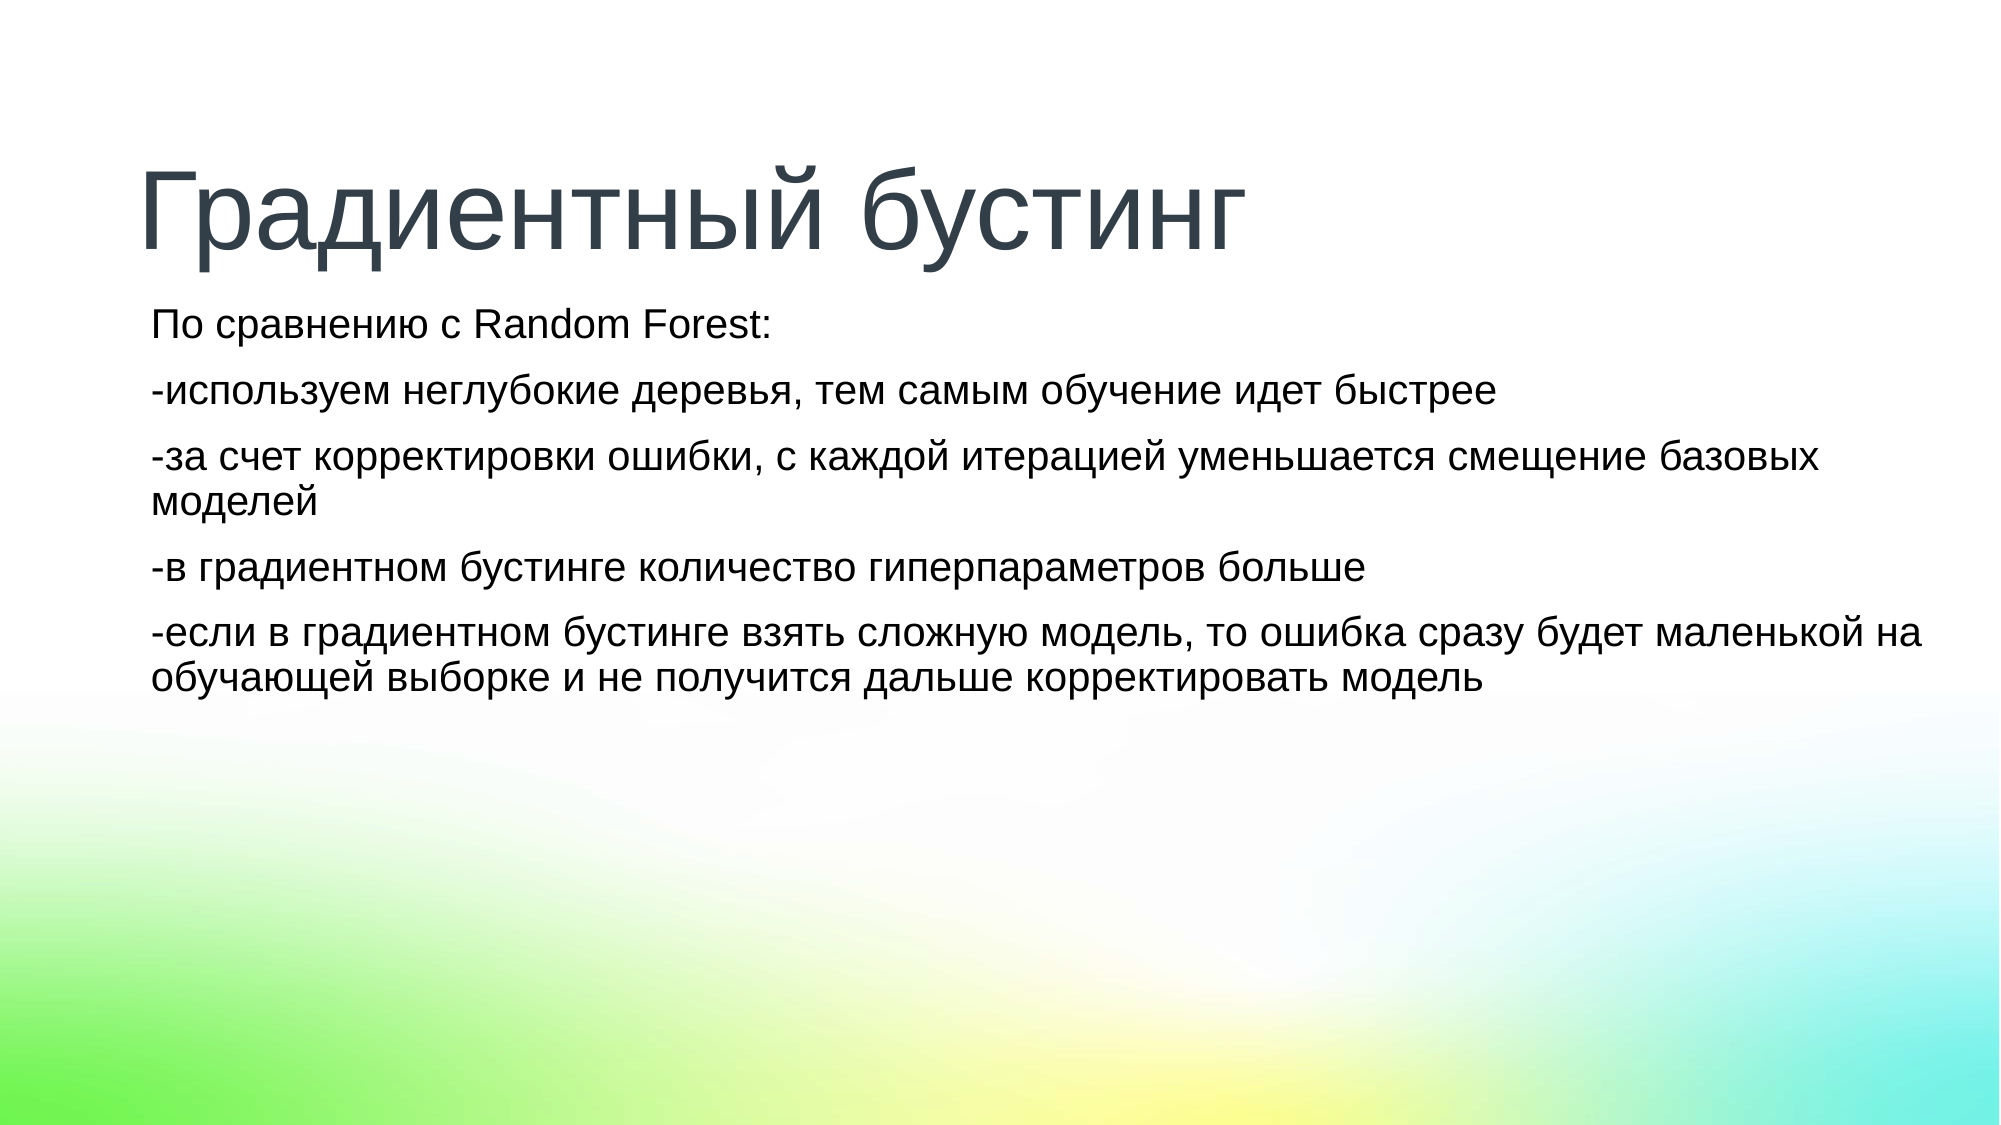

Градиентный бустинг
По сравнению с Random Forest:
-используем неглубокие деревья, тем самым обучение идет быстрее
-за счет корректировки ошибки, с каждой итерацией уменьшается смещение базовых моделей
-в градиентном бустинге количество гиперпараметров больше
-если в градиентном бустинге взять сложную модель, то ошибка сразу будет маленькой на обучающей выборке и не получится дальше корректировать модель